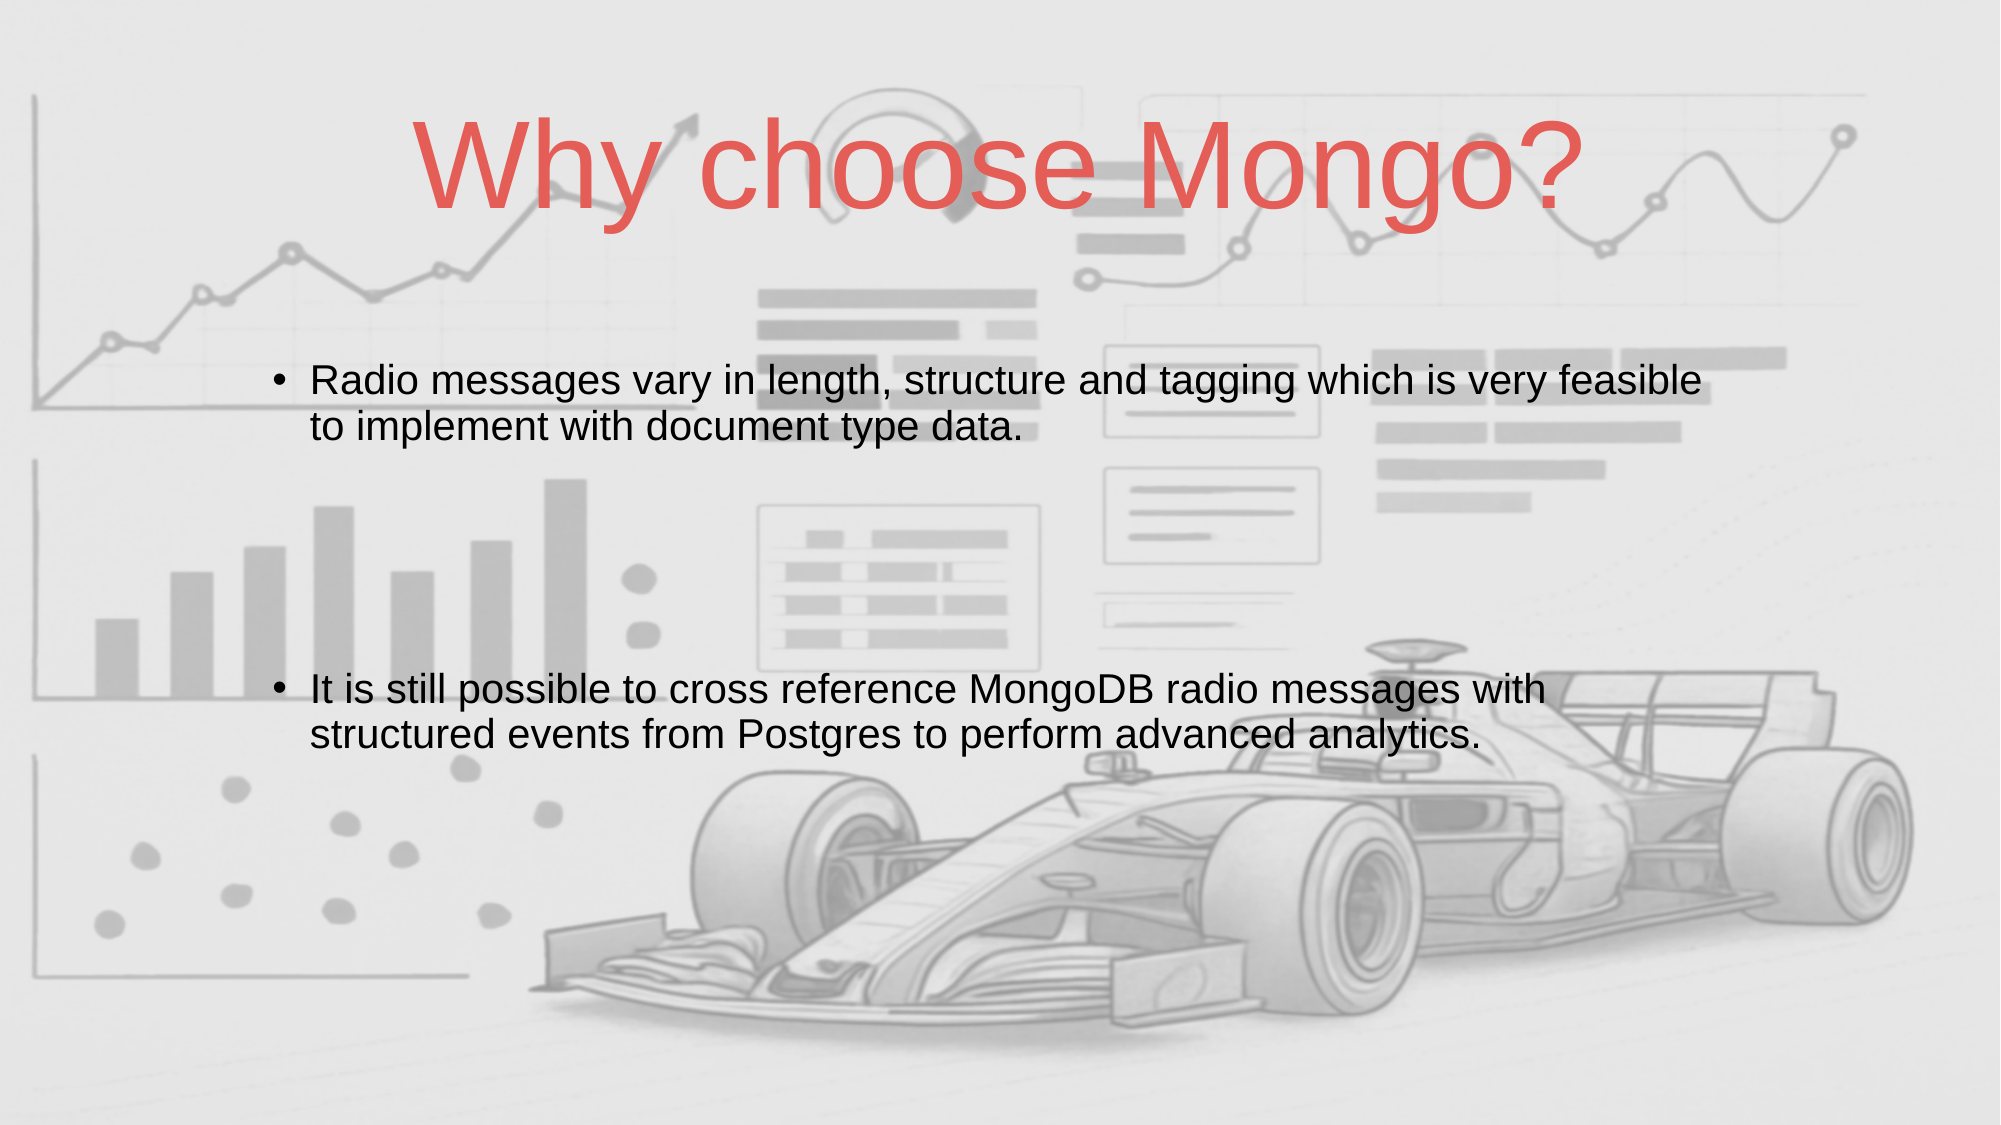

# Why choose Mongo?
Radio messages vary in length, structure and tagging which is very feasible to implement with document type data.

It is still possible to cross reference MongoDB radio messages with structured events from Postgres to perform advanced analytics.